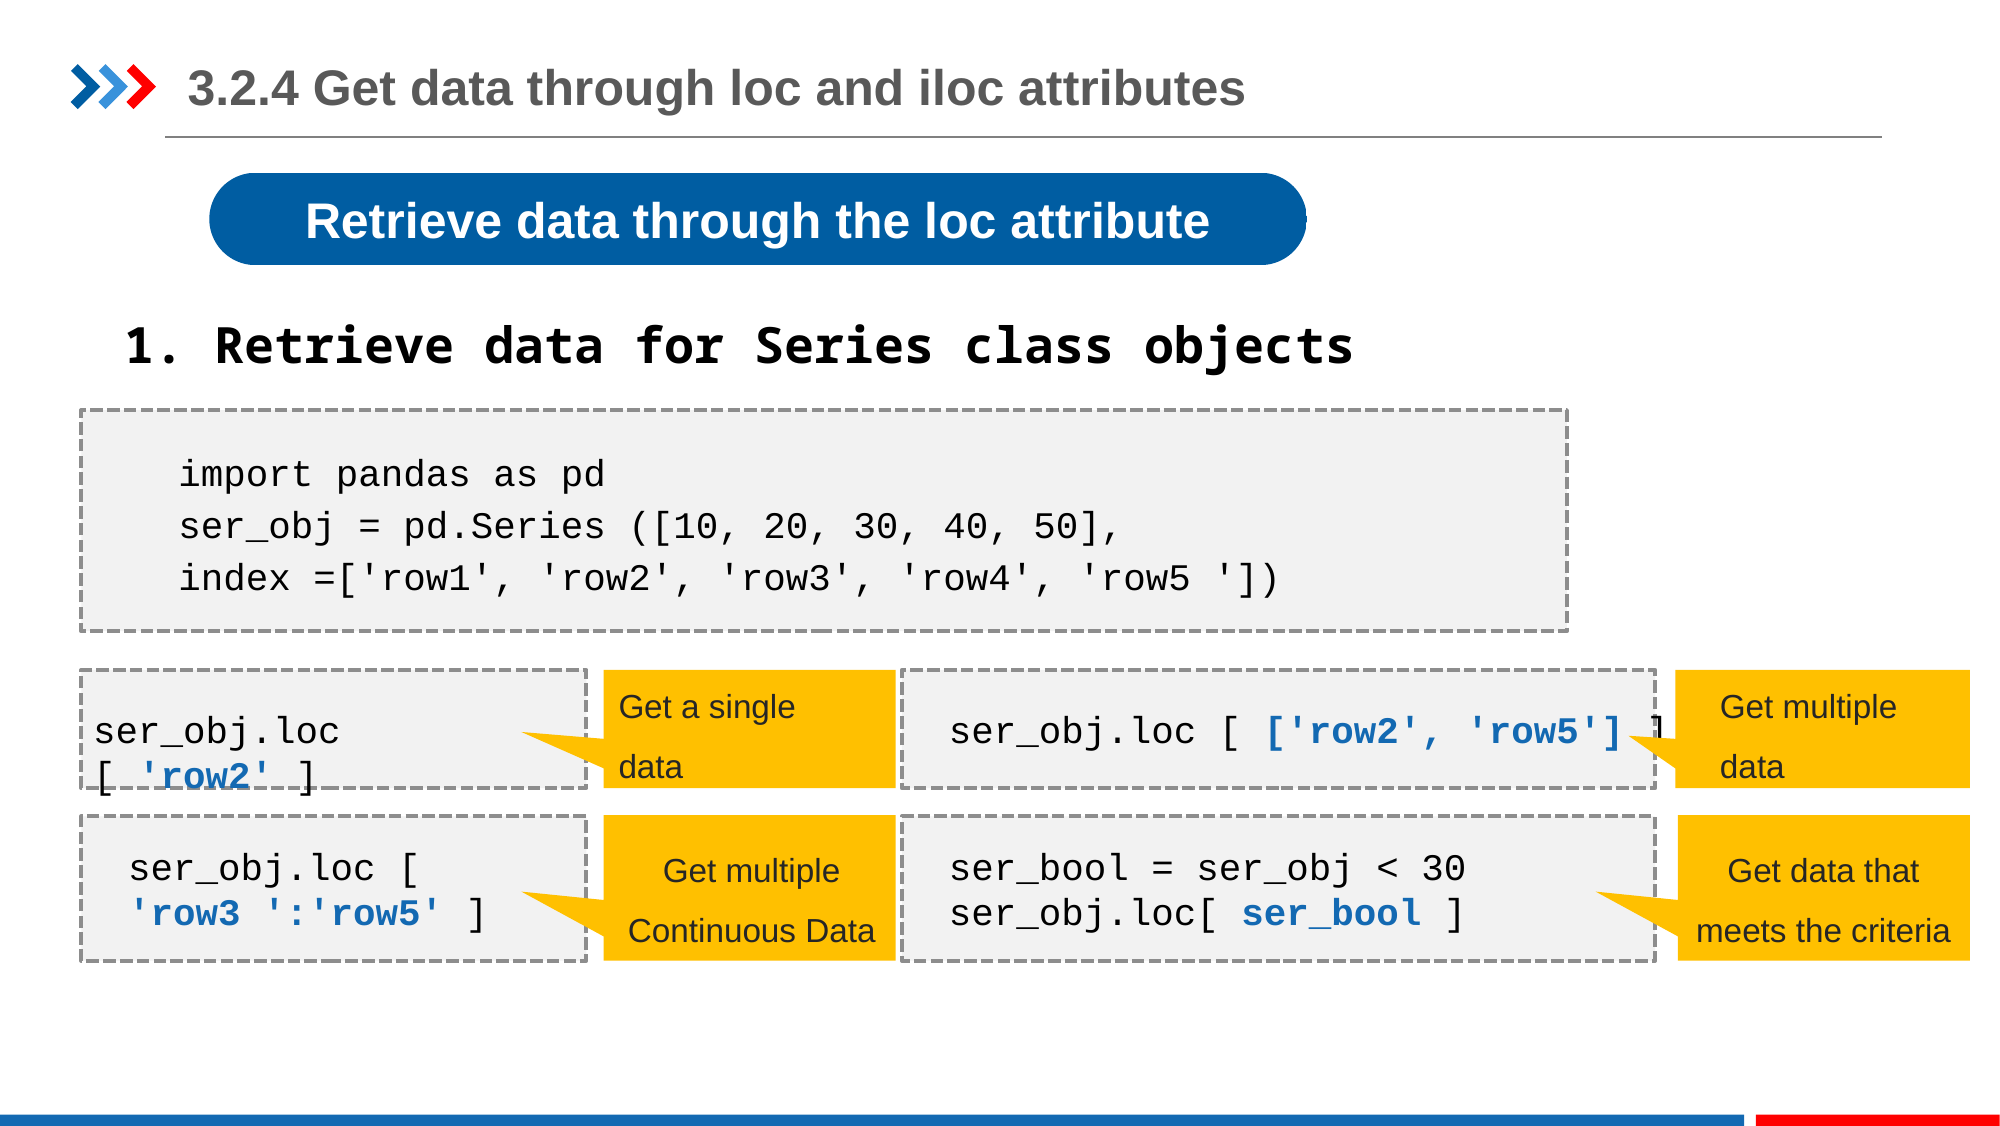

3.2.4 Get data through loc and iloc attributes
Retrieve data through the loc attribute
1. Retrieve data for Series class objects

import pandas as pd
ser_obj = pd.Series ([10, 20, 30, 40, 50],
index =['row1', 'row2', 'row3', 'row4', 'row5 '])
Get a single data
Get multiple data

ser_obj.loc [ 'row2' ]
ser_obj.loc [ ['row2', 'row5'] ]

Get multiple
Continuous Data
Get data that meets the criteria
ser_obj.loc [
'row3 ':'row5' ]
ser_bool = ser_obj < 30
ser_obj.loc[ ser_bool ]